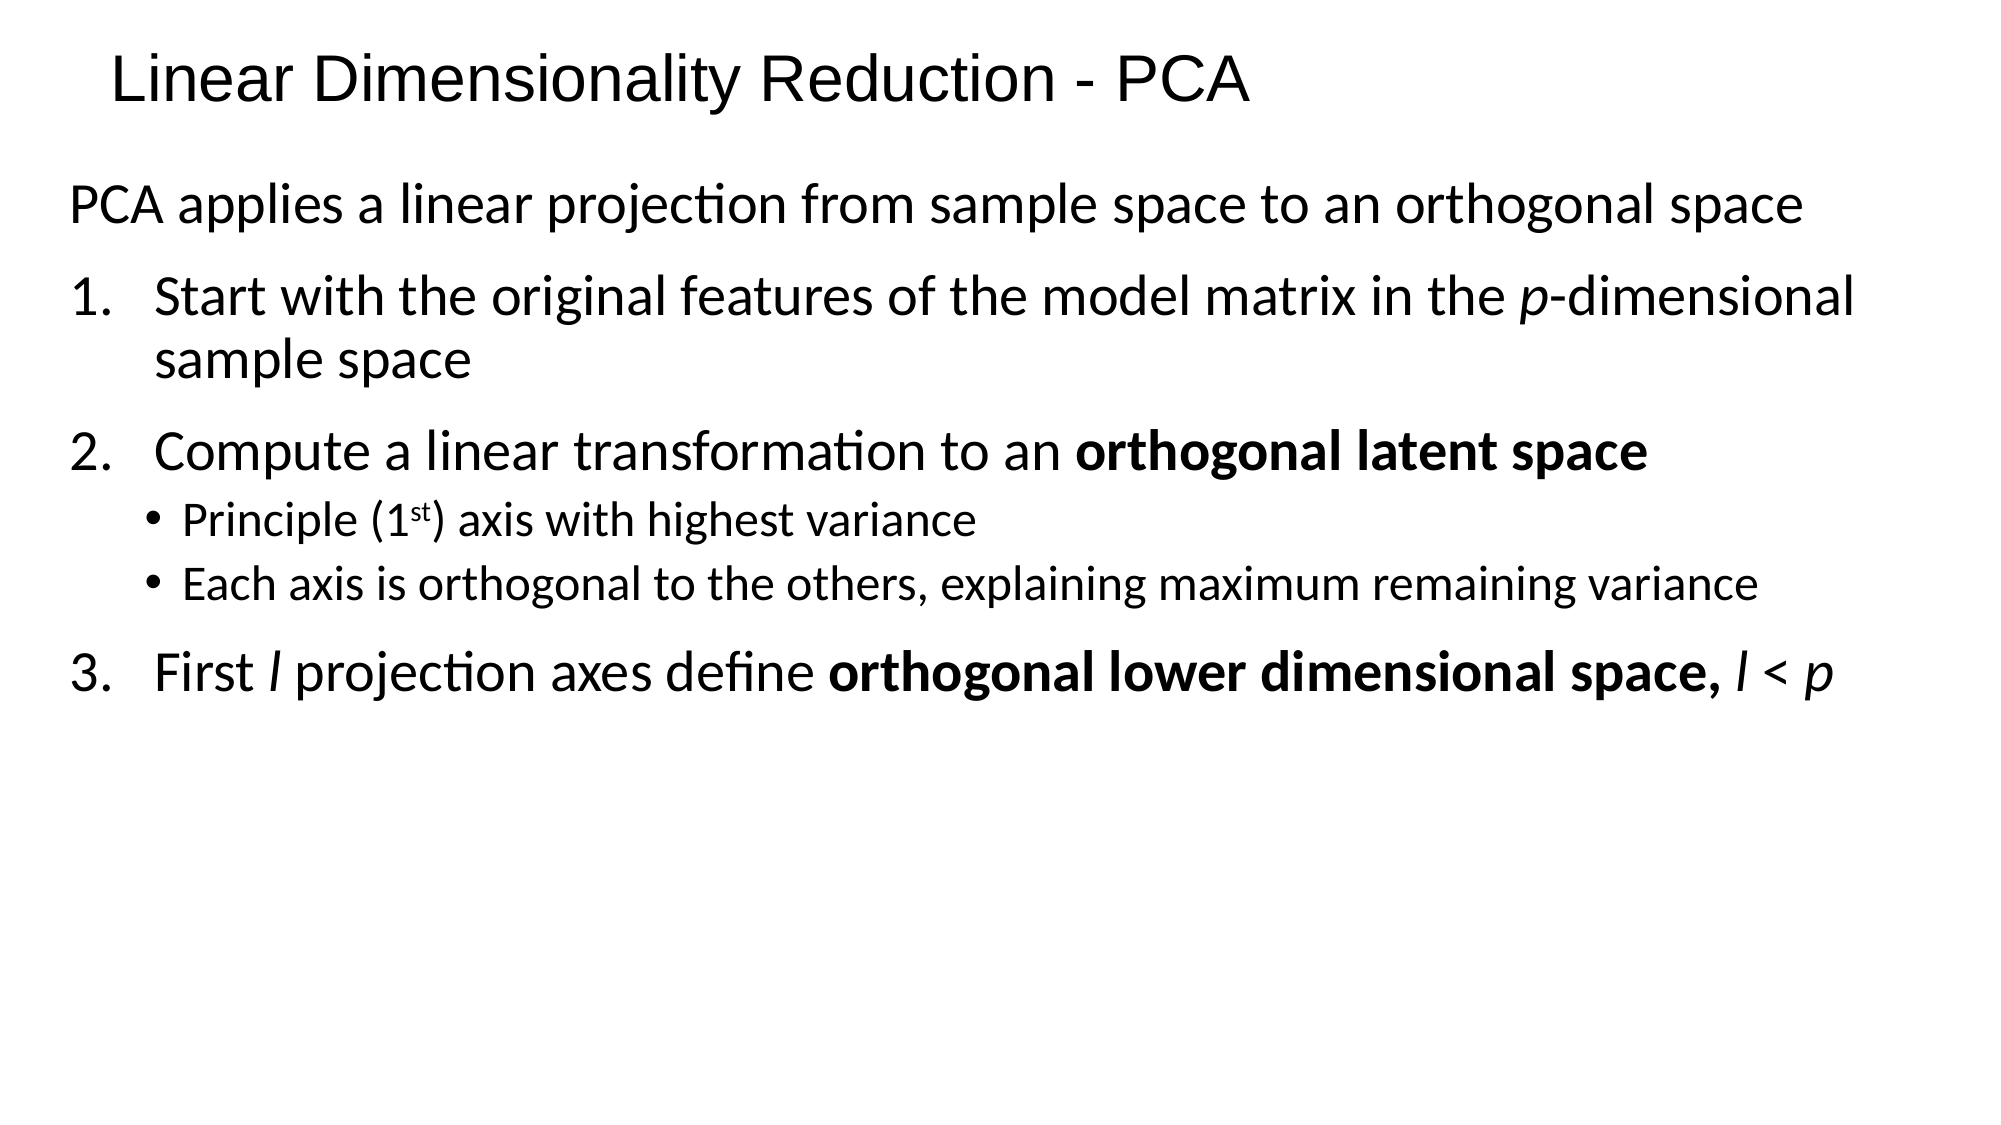

# Linear Dimensionality Reduction - PCA
PCA applies a linear projection from sample space to an orthogonal space
Start with the original features of the model matrix in the p-dimensional sample space
Compute a linear transformation to an orthogonal latent space
Principle (1st) axis with highest variance
Each axis is orthogonal to the others, explaining maximum remaining variance
First l projection axes define orthogonal lower dimensional space, l < p